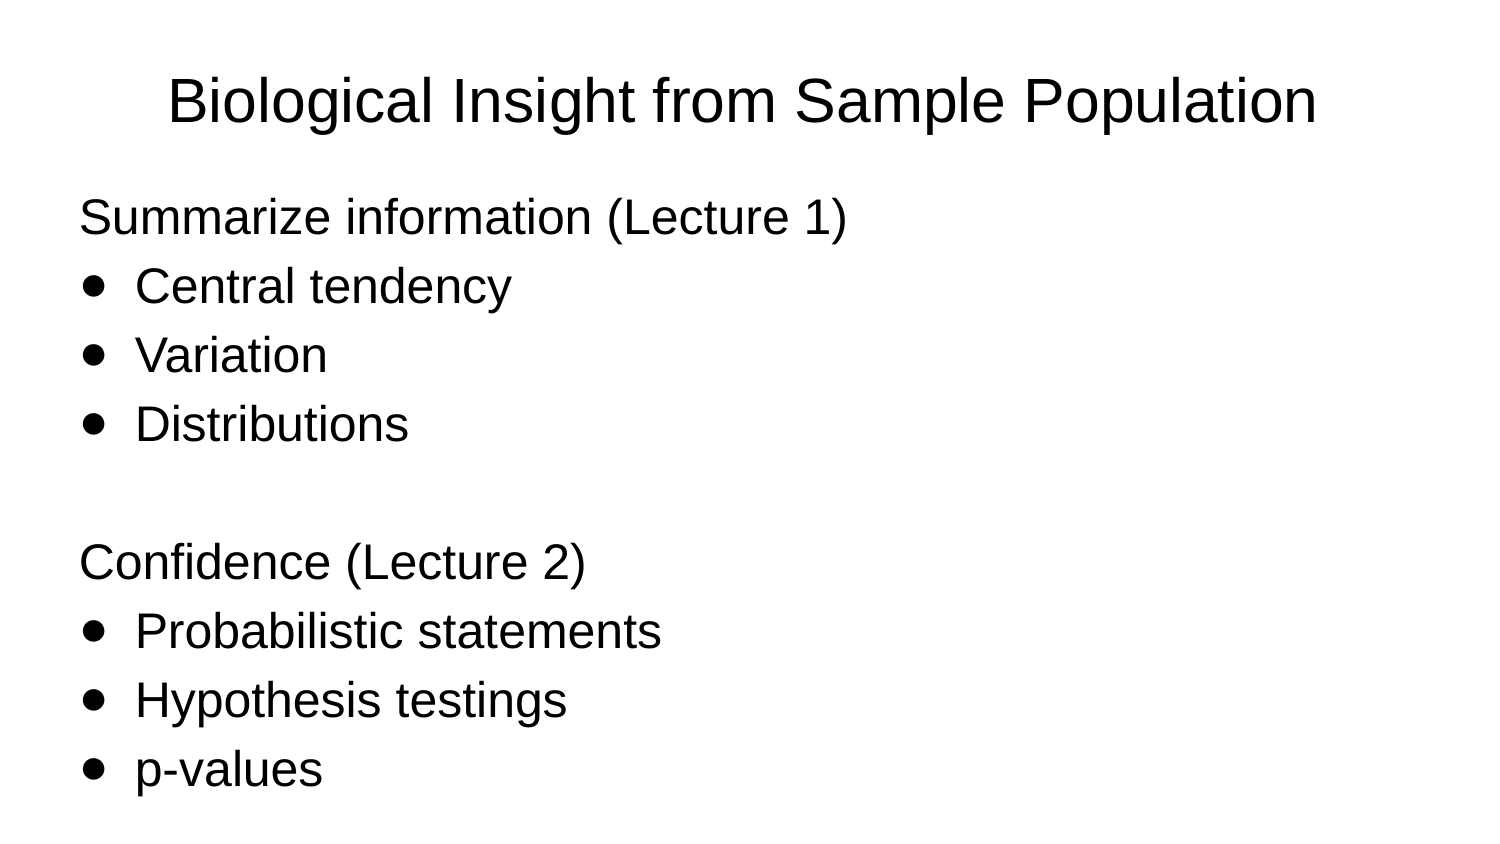

# Biological Insight from Sample Population
Summarize information (Lecture 1)
Central tendency
Variation
Distributions

Confidence (Lecture 2)
Probabilistic statements
Hypothesis testings
p-values